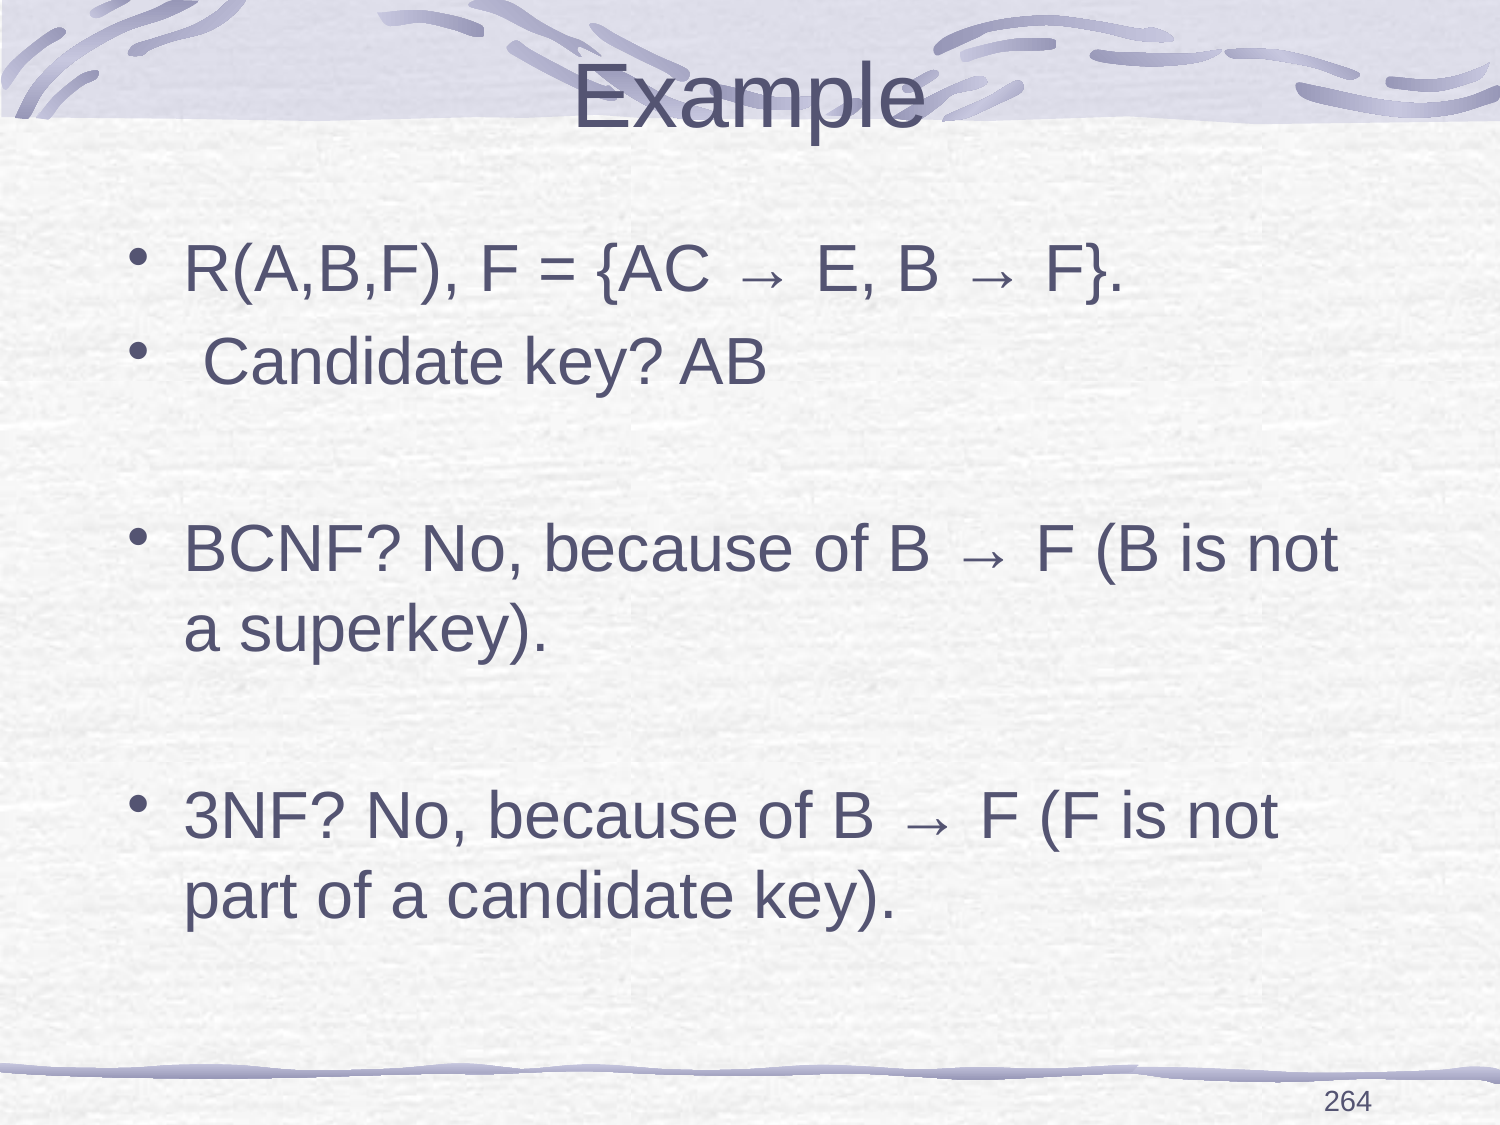

# Example
R(A,B,F), F = {AC → E, B → F}.
 Candidate key? AB

BCNF? No, because of B → F (B is not a superkey).

3NF? No, because of B → F (F is not part of a candidate key).
264